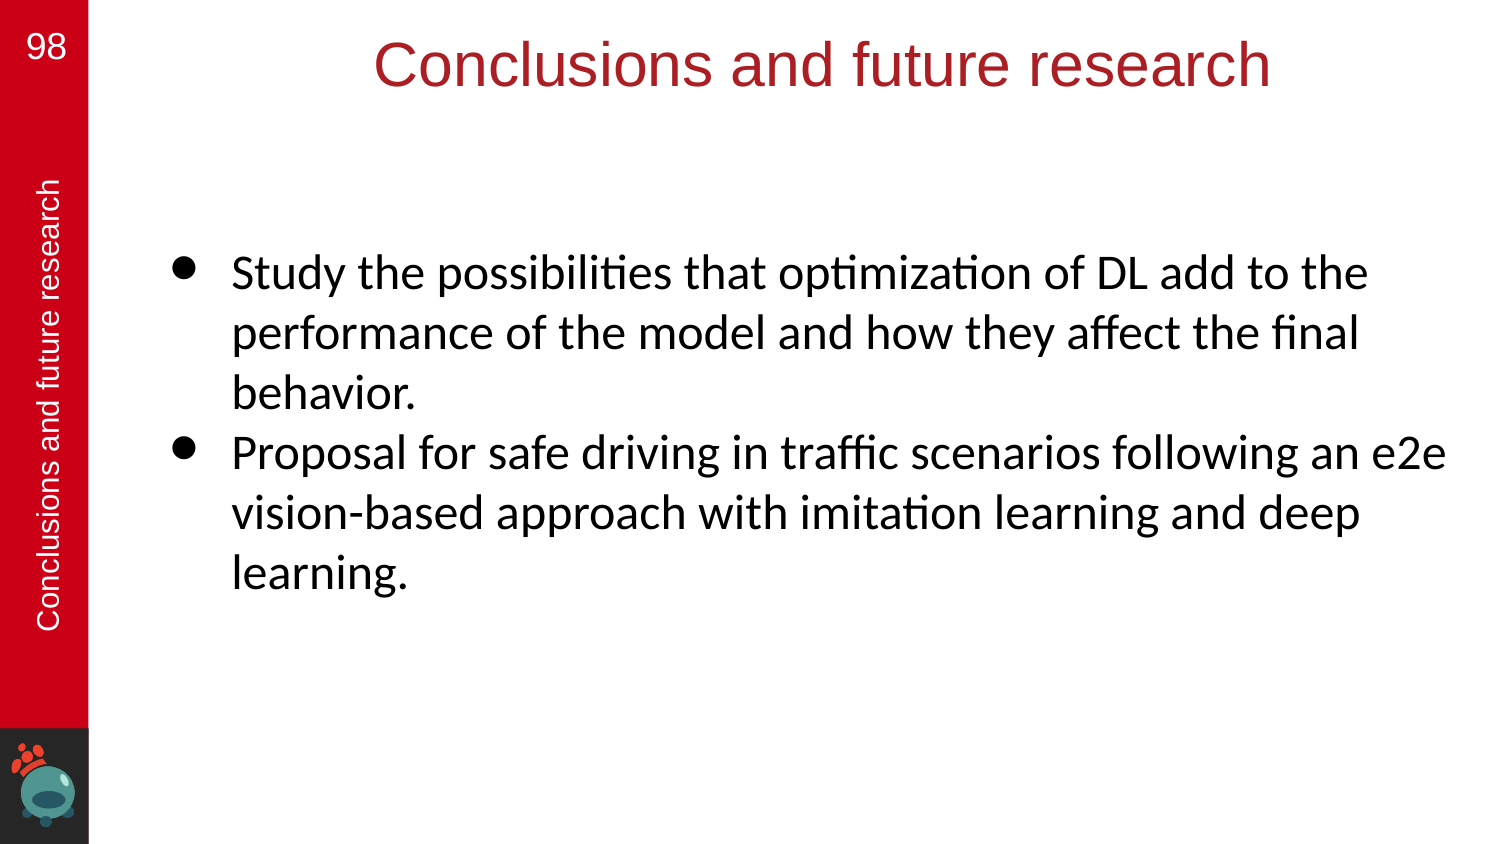

98
# Conclusions and future research
Study the possibilities that optimization of DL add to the performance of the model and how they affect the final behavior.
Proposal for safe driving in traffic scenarios following an e2e vision-based approach with imitation learning and deep learning.
Conclusions and future research